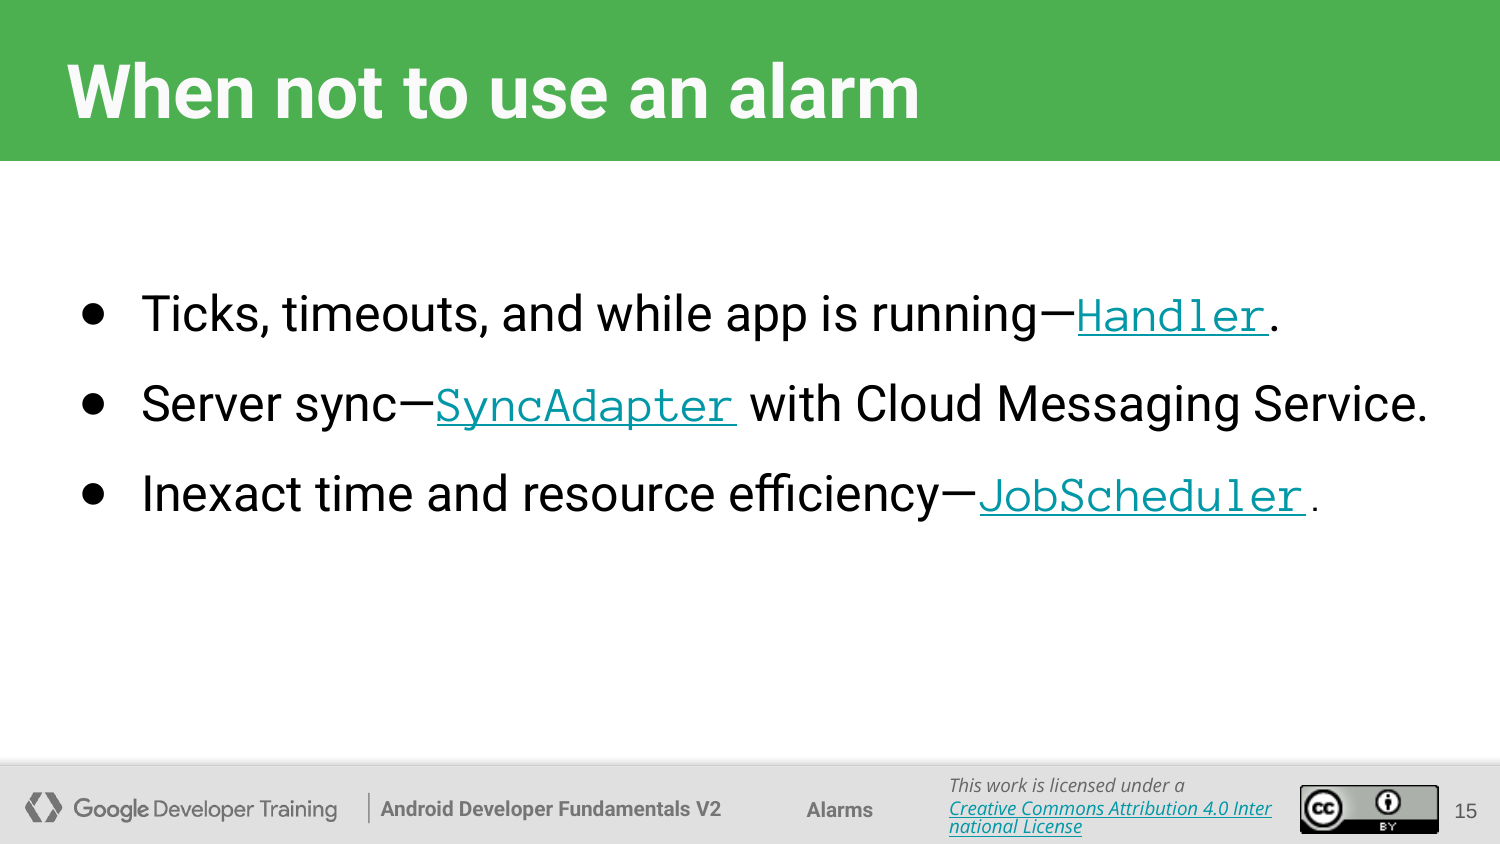

# When not to use an alarm

Ticks, timeouts, and while app is running—Handler.
Server sync—SyncAdapter with Cloud Messaging Service.
Inexact time and resource efficiency—JobScheduler.
15